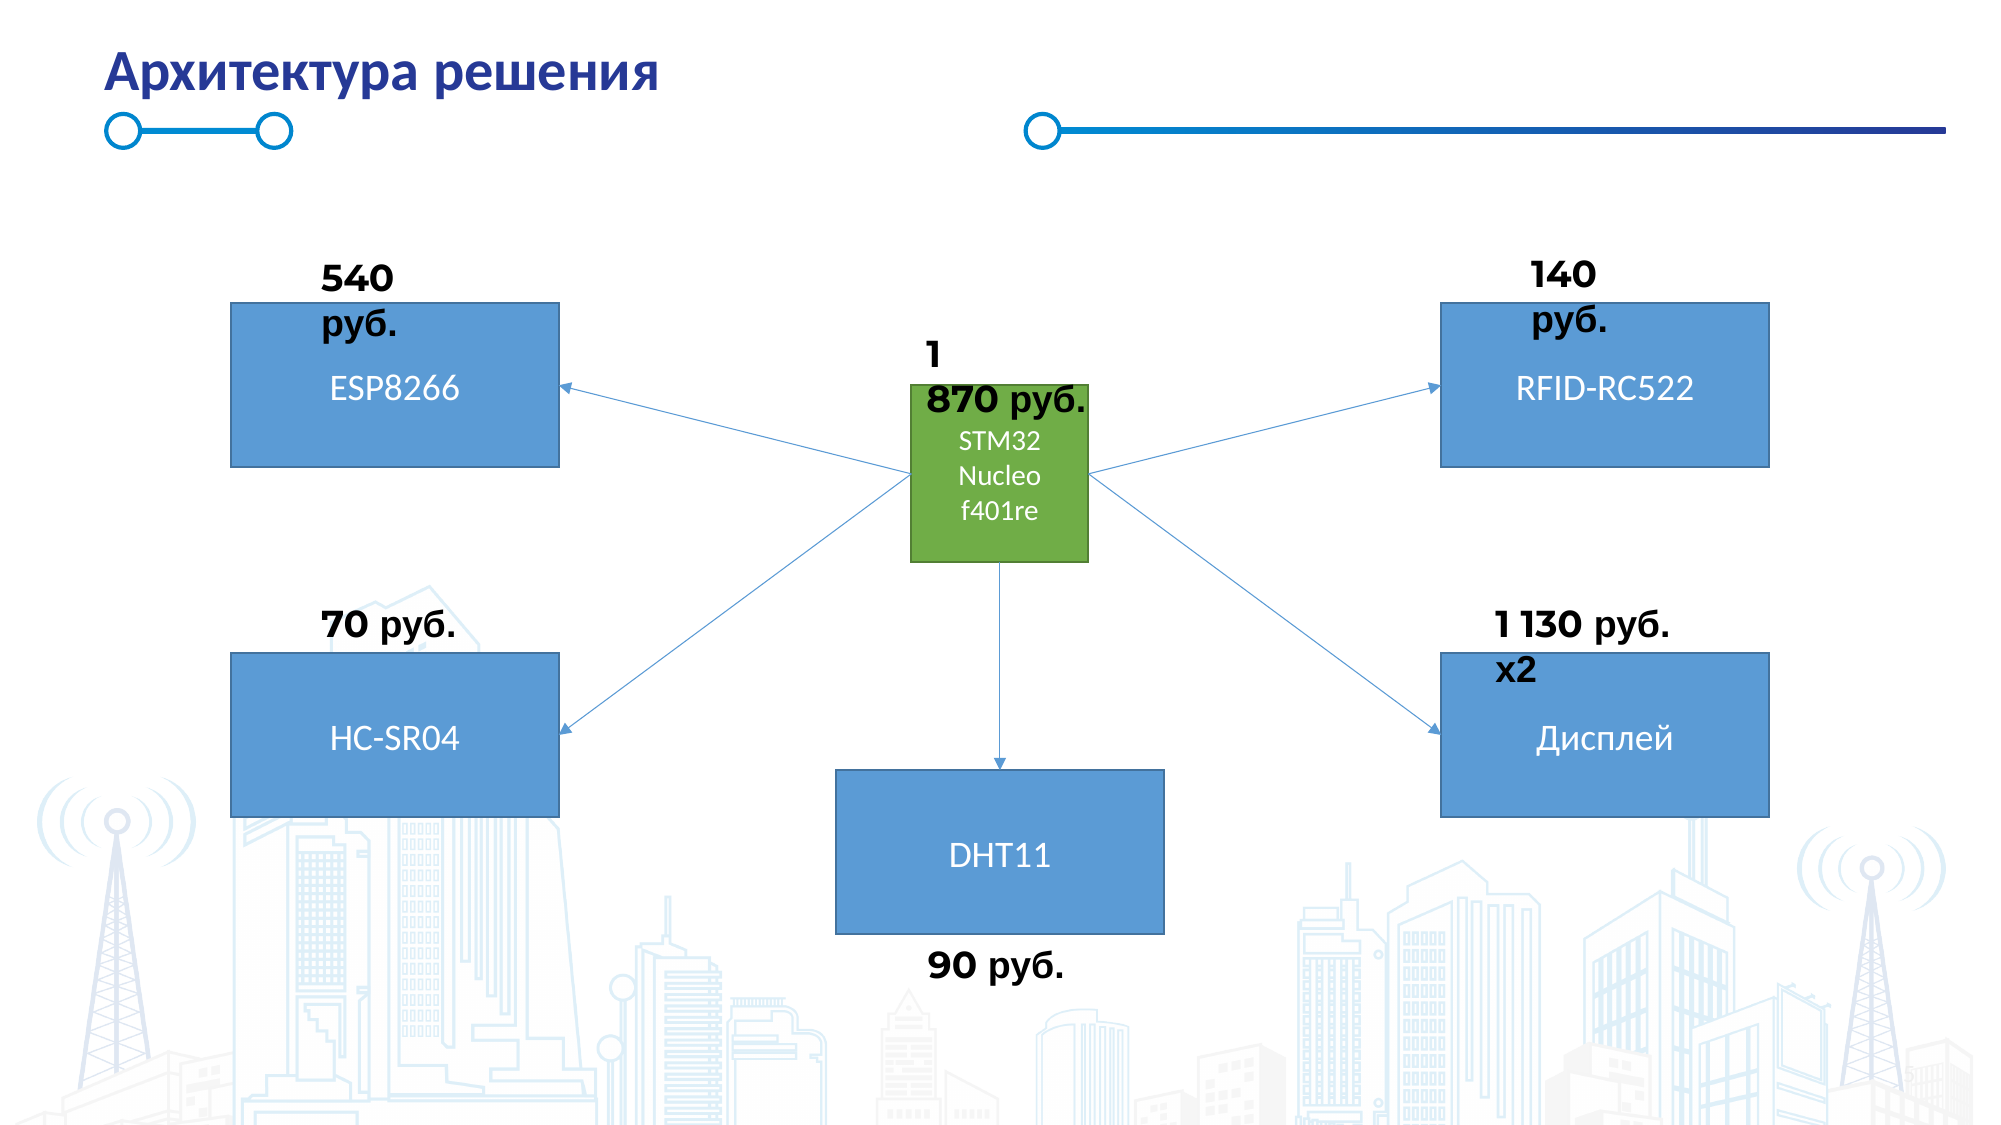

# Архитектура решения
140 руб.
540 руб.
ESP8266
RFID-RC522
1 870 руб.
STM32 Nucleo f401re
70 руб.
1 130 руб. x2
HC-SR04
Дисплей
DHT11
90 руб.
5